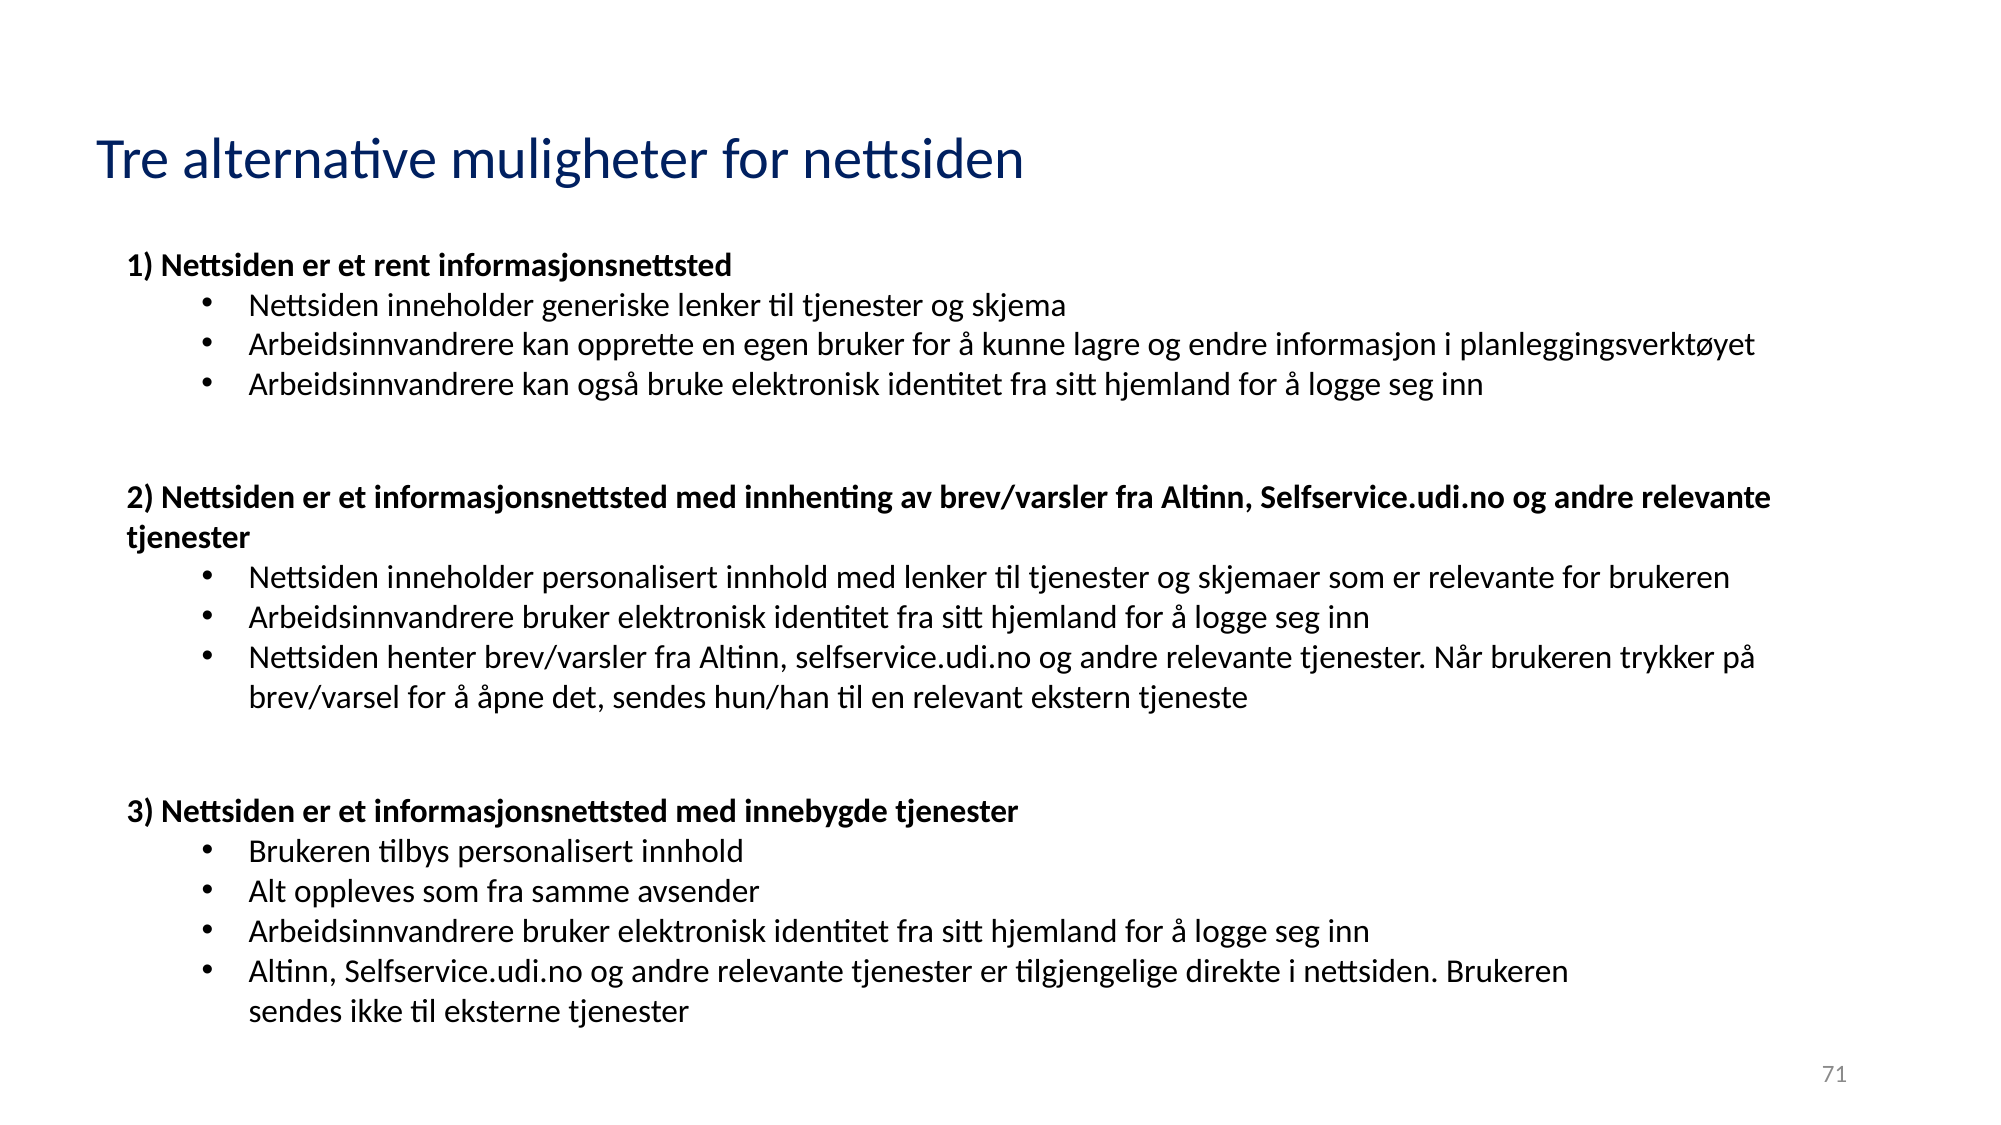

Tre alternative muligheter for nettsiden

1) Nettsiden er et rent informasjonsnettsted
Nettsiden inneholder generiske lenker til tjenester og skjema
Arbeidsinnvandrere kan opprette en egen bruker for å kunne lagre og endre informasjon i planleggingsverktøyet
Arbeidsinnvandrere kan også bruke elektronisk identitet fra sitt hjemland for å logge seg inn
2) Nettsiden er et informasjonsnettsted med innhenting av brev/varsler fra Altinn, Selfservice.udi.no og andre relevante tjenester
Nettsiden inneholder personalisert innhold med lenker til tjenester og skjemaer som er relevante for brukeren
Arbeidsinnvandrere bruker elektronisk identitet fra sitt hjemland for å logge seg inn
Nettsiden henter brev/varsler fra Altinn, selfservice.udi.no og andre relevante tjenester. Når brukeren trykker på brev/varsel for å åpne det, sendes hun/han til en relevant ekstern tjeneste
3) Nettsiden er et informasjonsnettsted med innebygde tjenester
Brukeren tilbys personalisert innhold
Alt oppleves som fra samme avsender
Arbeidsinnvandrere bruker elektronisk identitet fra sitt hjemland for å logge seg inn
Altinn, Selfservice.udi.no og andre relevante tjenester er tilgjengelige direkte i nettsiden. Brukeren sendes ikke til eksterne tjenester
71